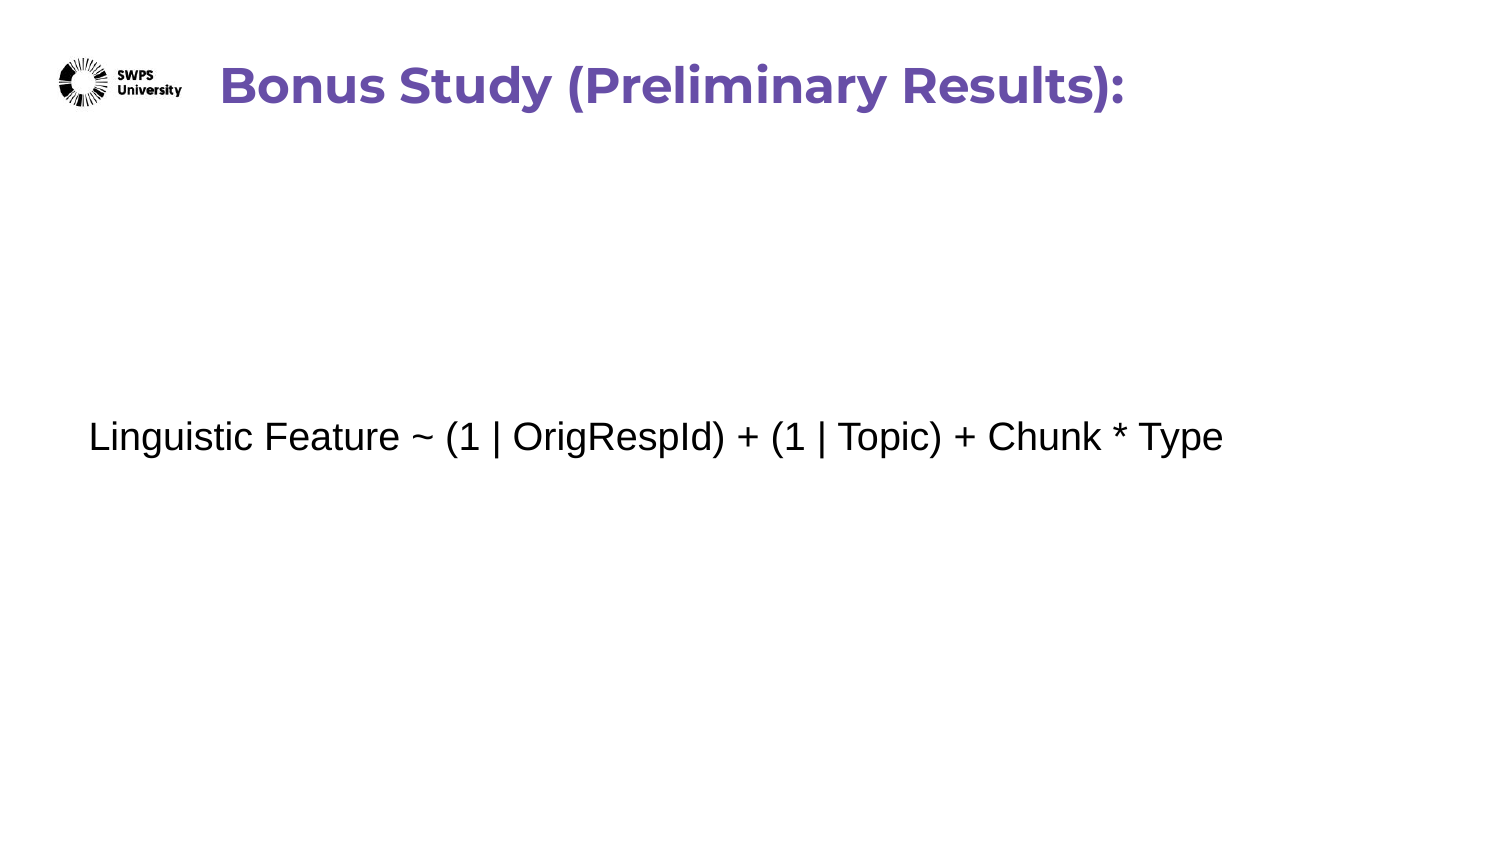

# Bonus Study (Preliminary Results):
Linguistic Feature ~ (1 | OrigRespId) + (1 | Topic) + Chunk * Type